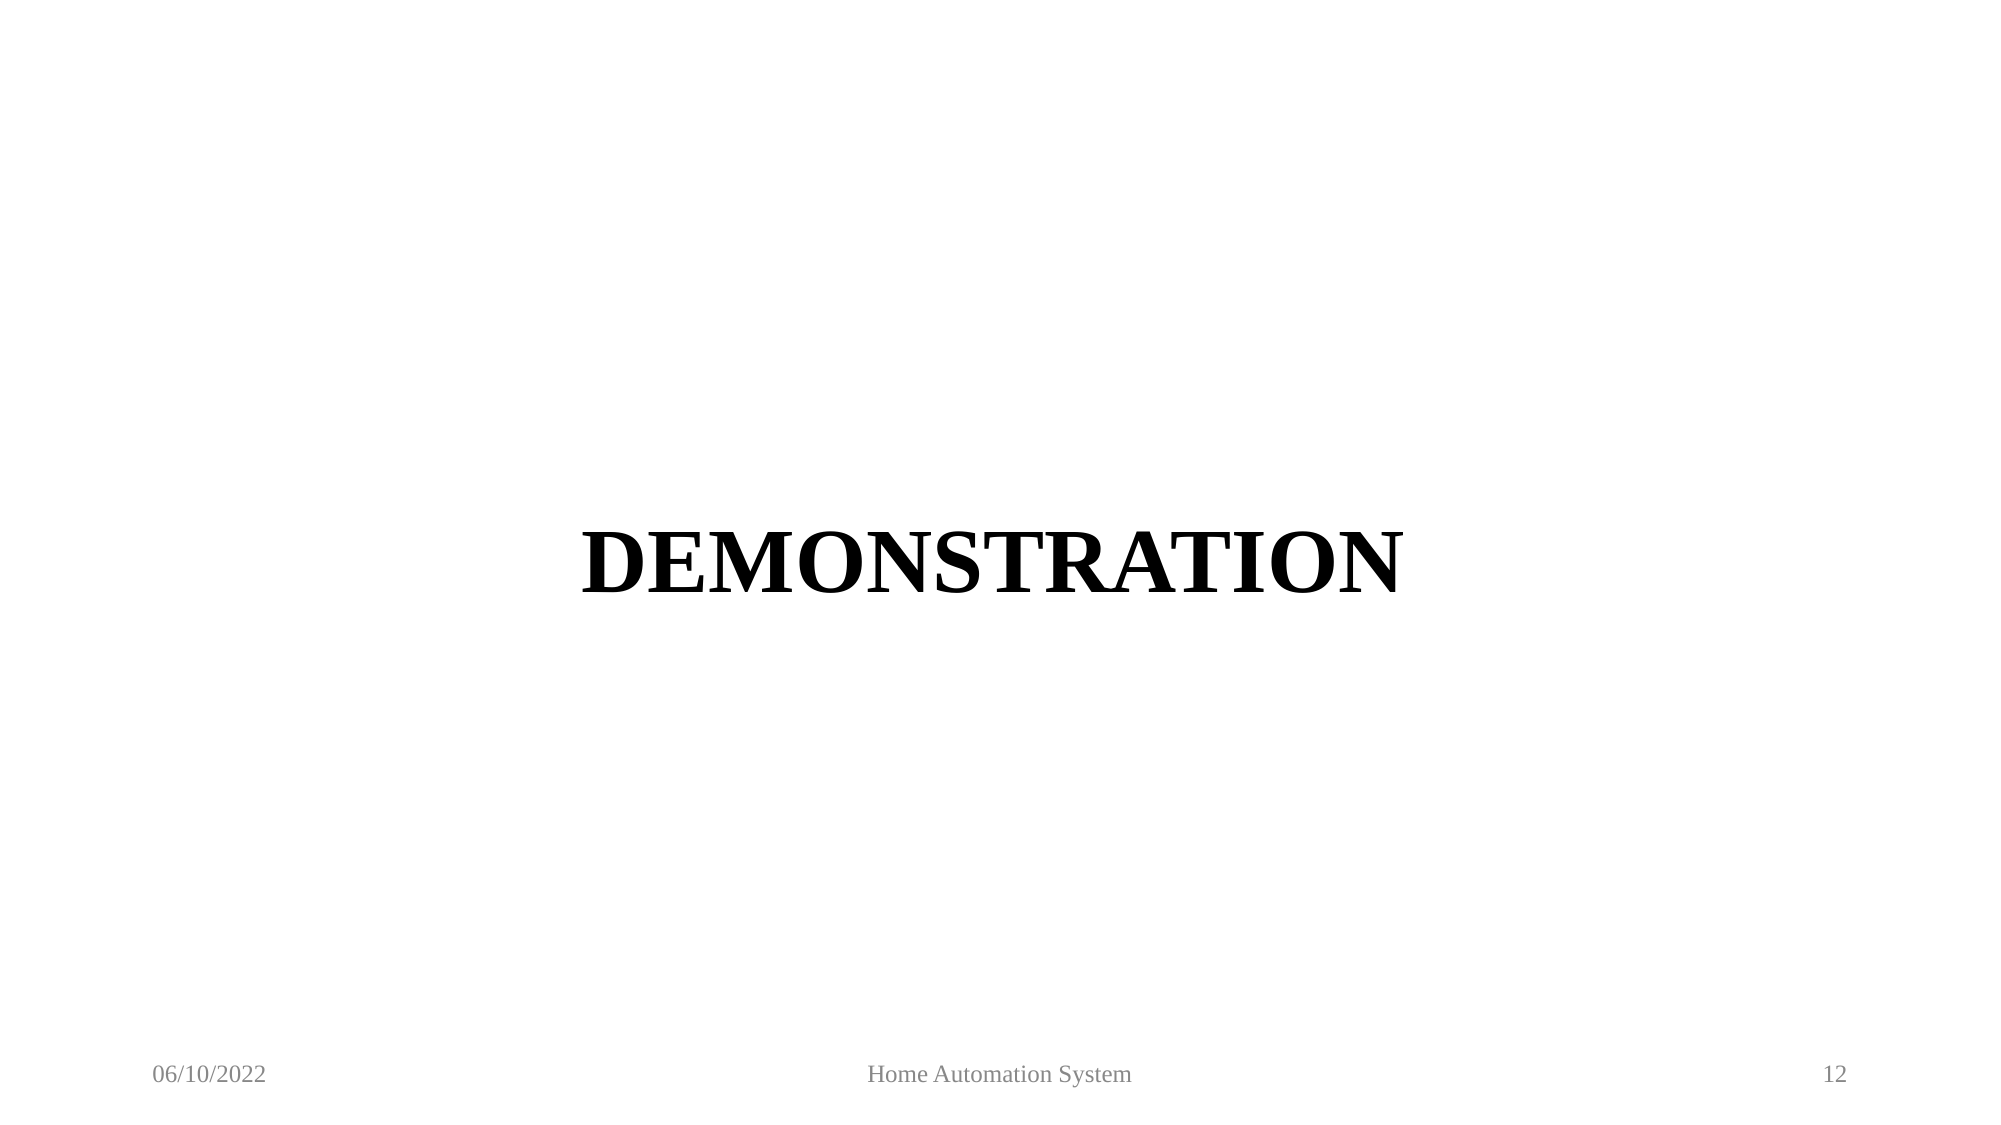

# DEMONSTRATION
06/10/2022
Home Automation System
12